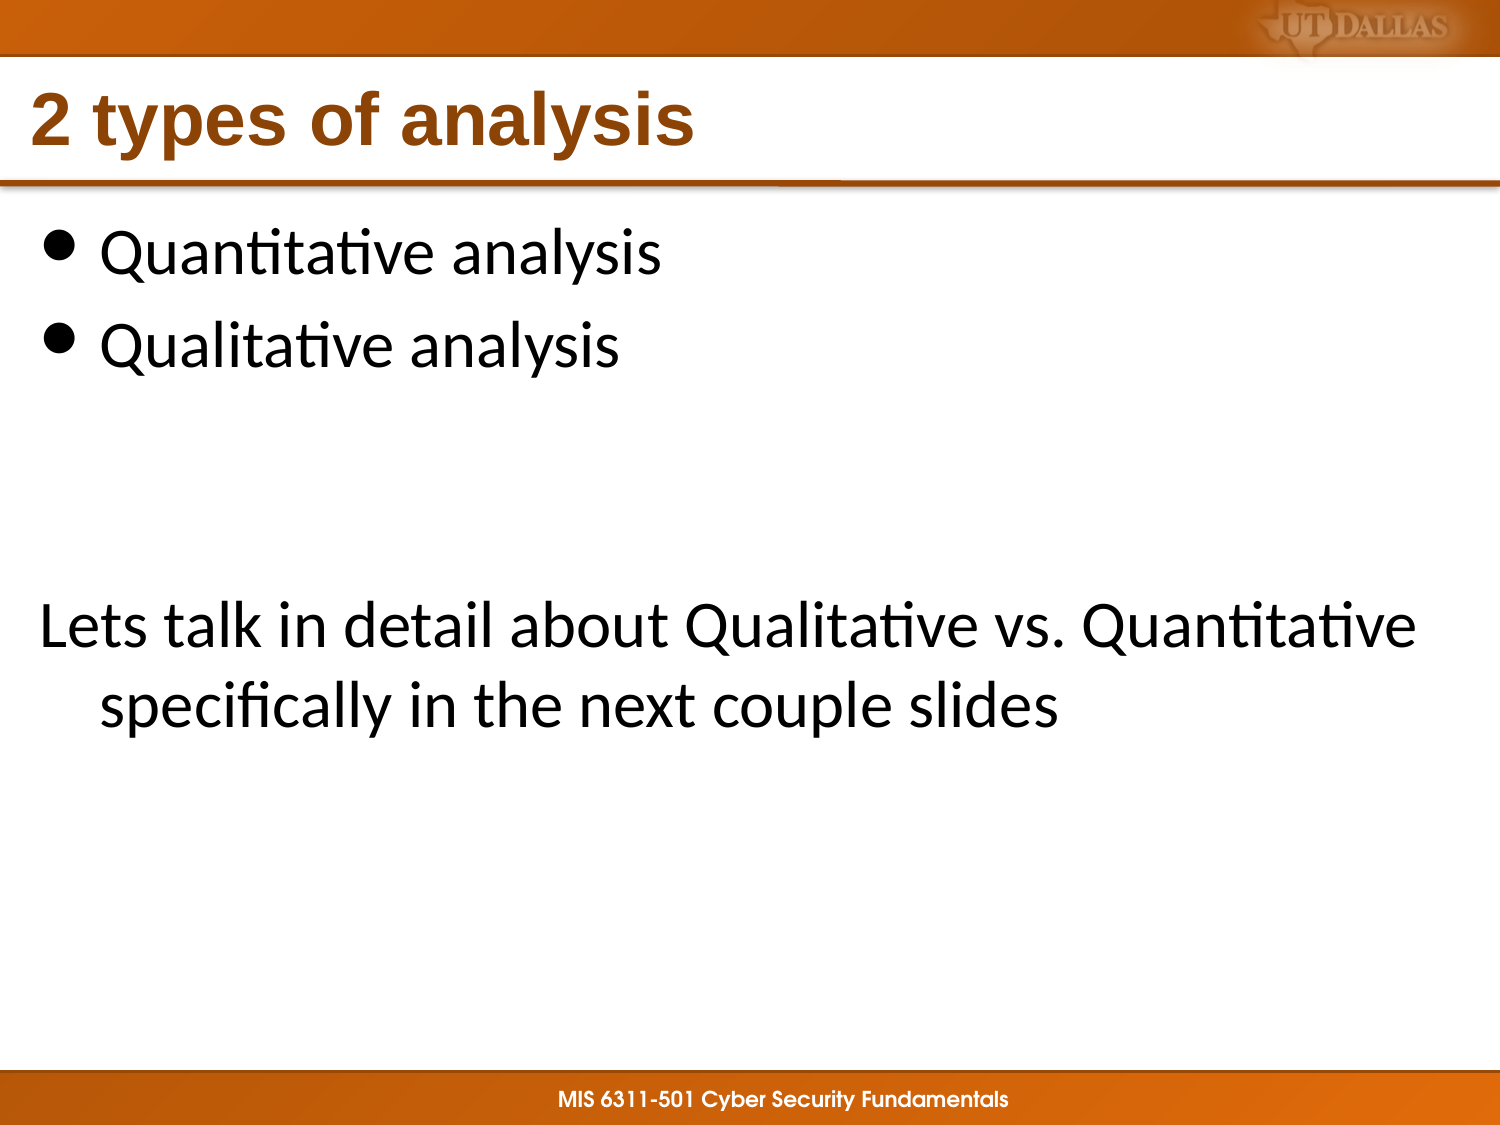

# 2 types of analysis
Quantitative analysis
Qualitative analysis

Lets talk in detail about Qualitative vs. Quantitative specifically in the next couple slides